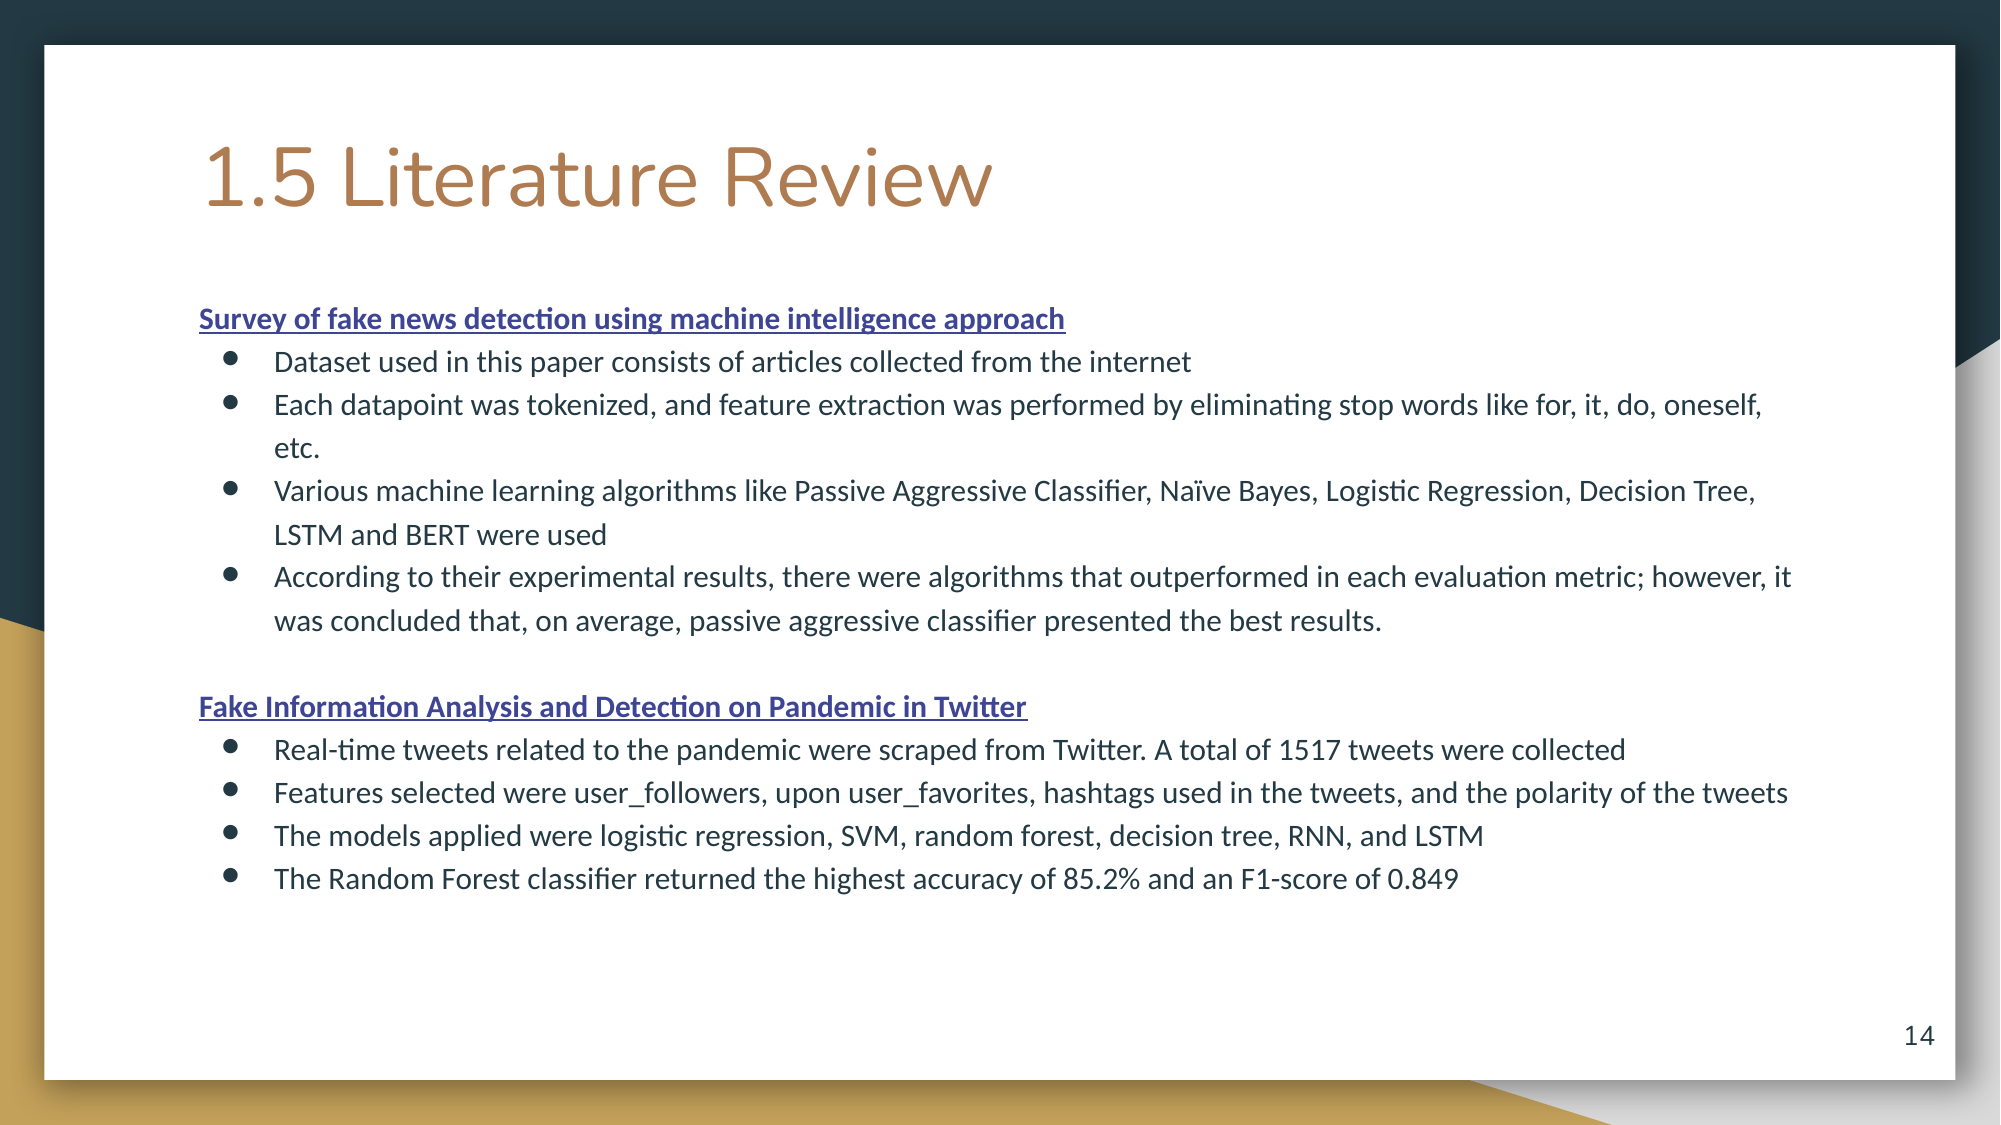

# 1.5 Literature Review
Survey of fake news detection using machine intelligence approach
Dataset used in this paper consists of articles collected from the internet
Each datapoint was tokenized, and feature extraction was performed by eliminating stop words like for, it, do, oneself, etc.
Various machine learning algorithms like Passive Aggressive Classifier, Naïve Bayes, Logistic Regression, Decision Tree, LSTM and BERT were used
According to their experimental results, there were algorithms that outperformed in each evaluation metric; however, it was concluded that, on average, passive aggressive classifier presented the best results.

Fake Information Analysis and Detection on Pandemic in Twitter
Real-time tweets related to the pandemic were scraped from Twitter. A total of 1517 tweets were collected
Features selected were user_followers, upon user_favorites, hashtags used in the tweets, and the polarity of the tweets
The models applied were logistic regression, SVM, random forest, decision tree, RNN, and LSTM
The Random Forest classifier returned the highest accuracy of 85.2% and an F1-score of 0.849

14